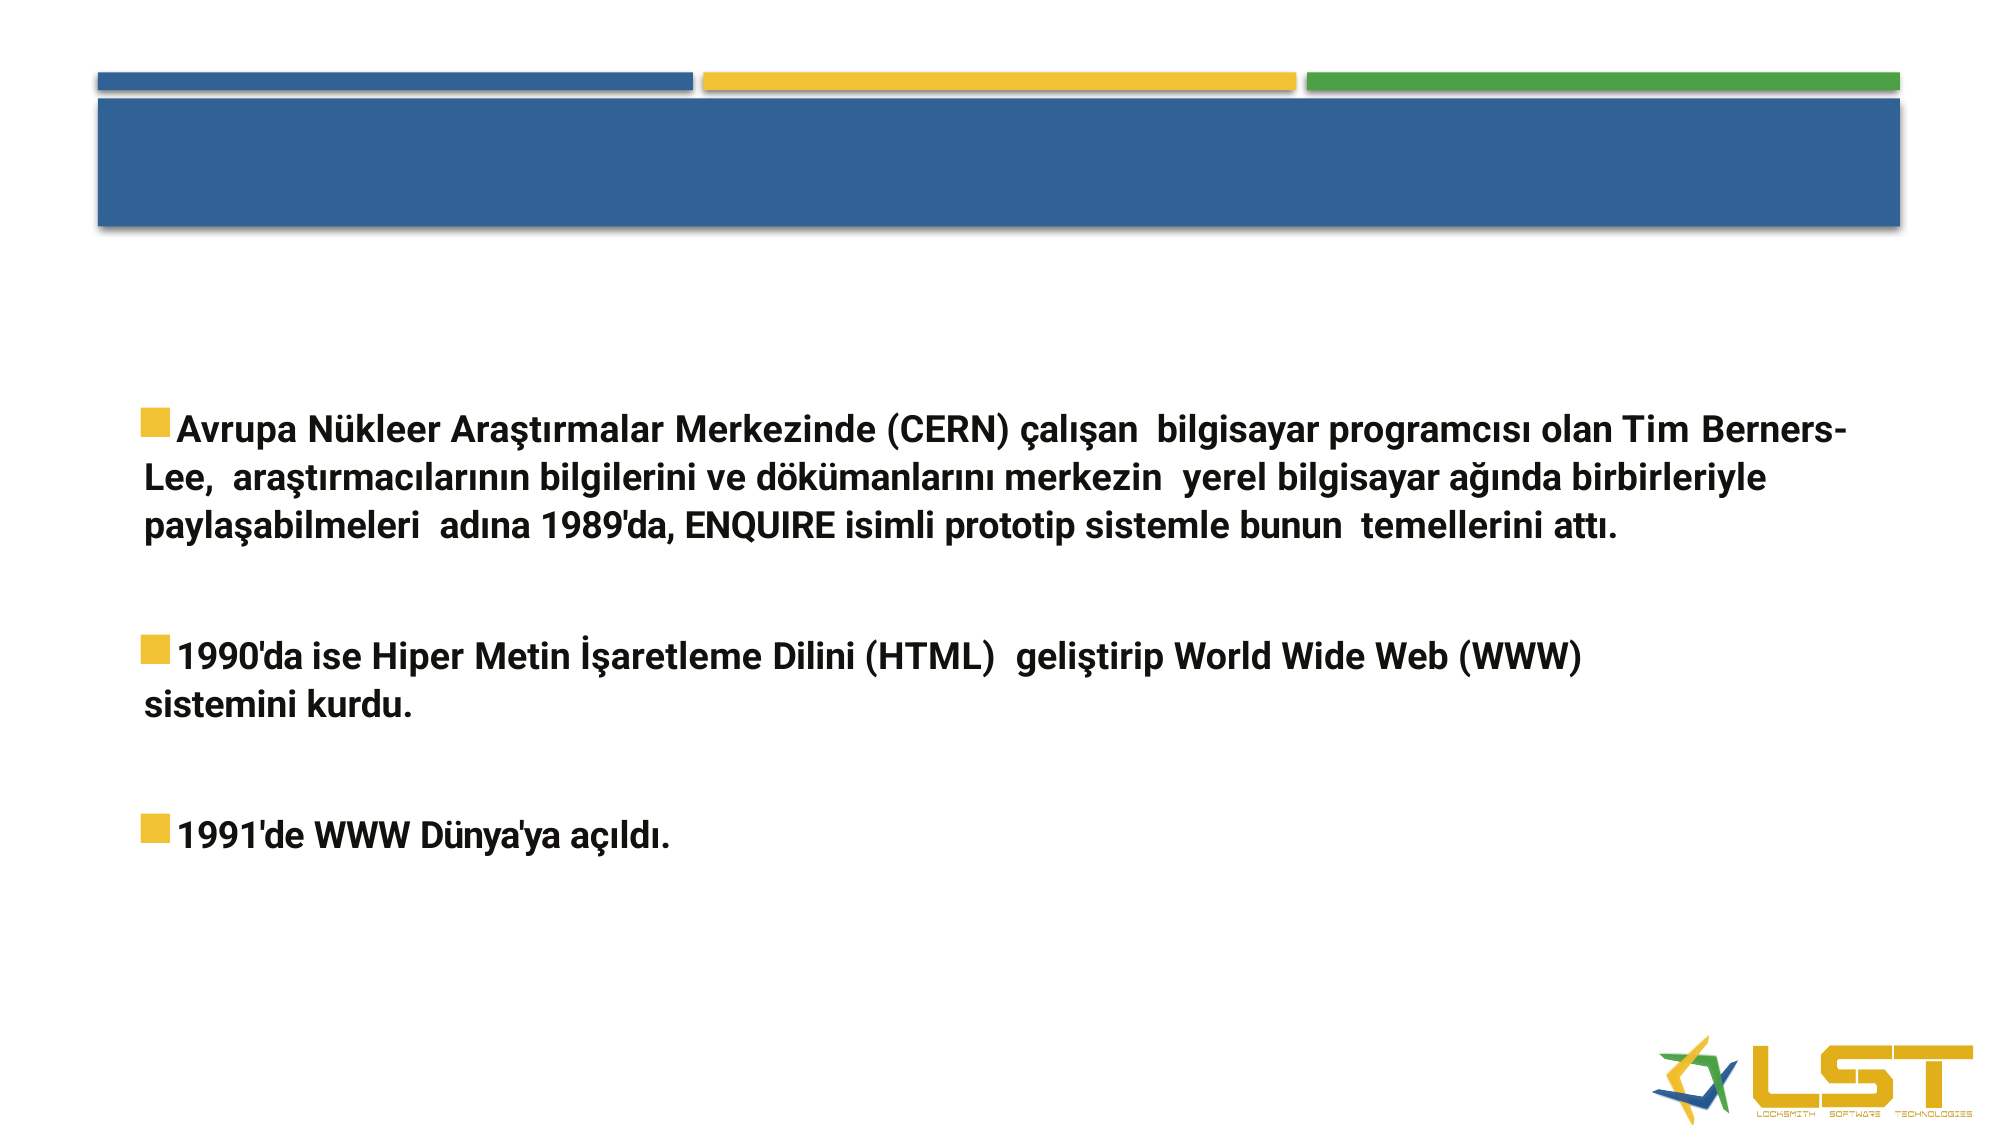

#
Avrupa Nükleer Araştırmalar Merkezinde (CERN) çalışan  bilgisayar programcısı olan Tim Berners-Lee,  araştırmacılarının bilgilerini ve dökümanlarını merkezin  yerel bilgisayar ağında birbirleriyle paylaşabilmeleri  adına 1989'da, ENQUIRE isimli prototip sistemle bunun  temellerini attı.

1990'da ise Hiper Metin İşaretleme Dilini (HTML)  geliştirip World Wide Web (WWW) sistemini kurdu.

1991'de WWW Dünya'ya açıldı.